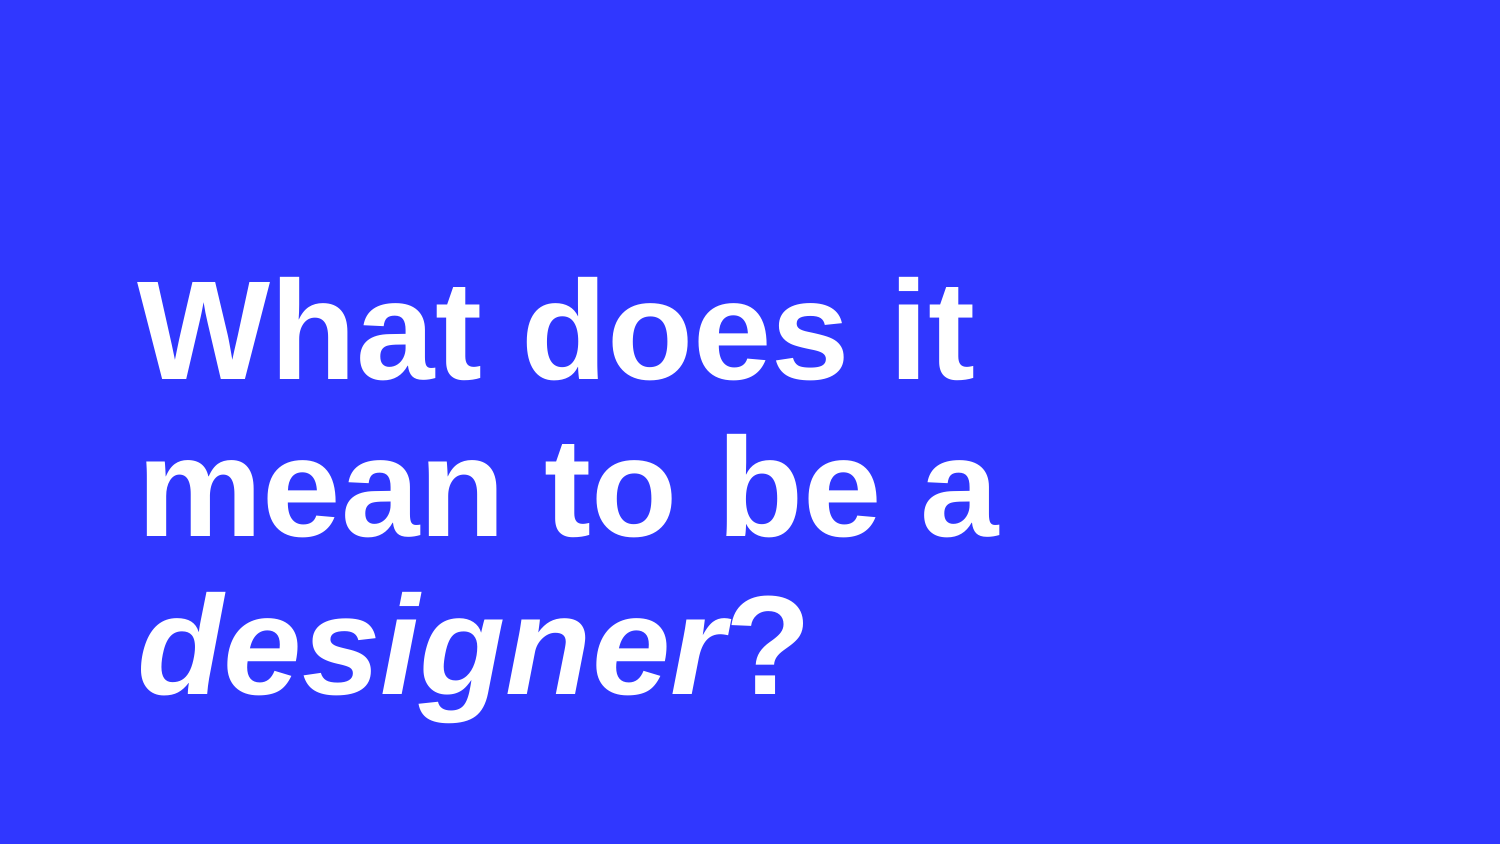

What does it mean to be a designer?